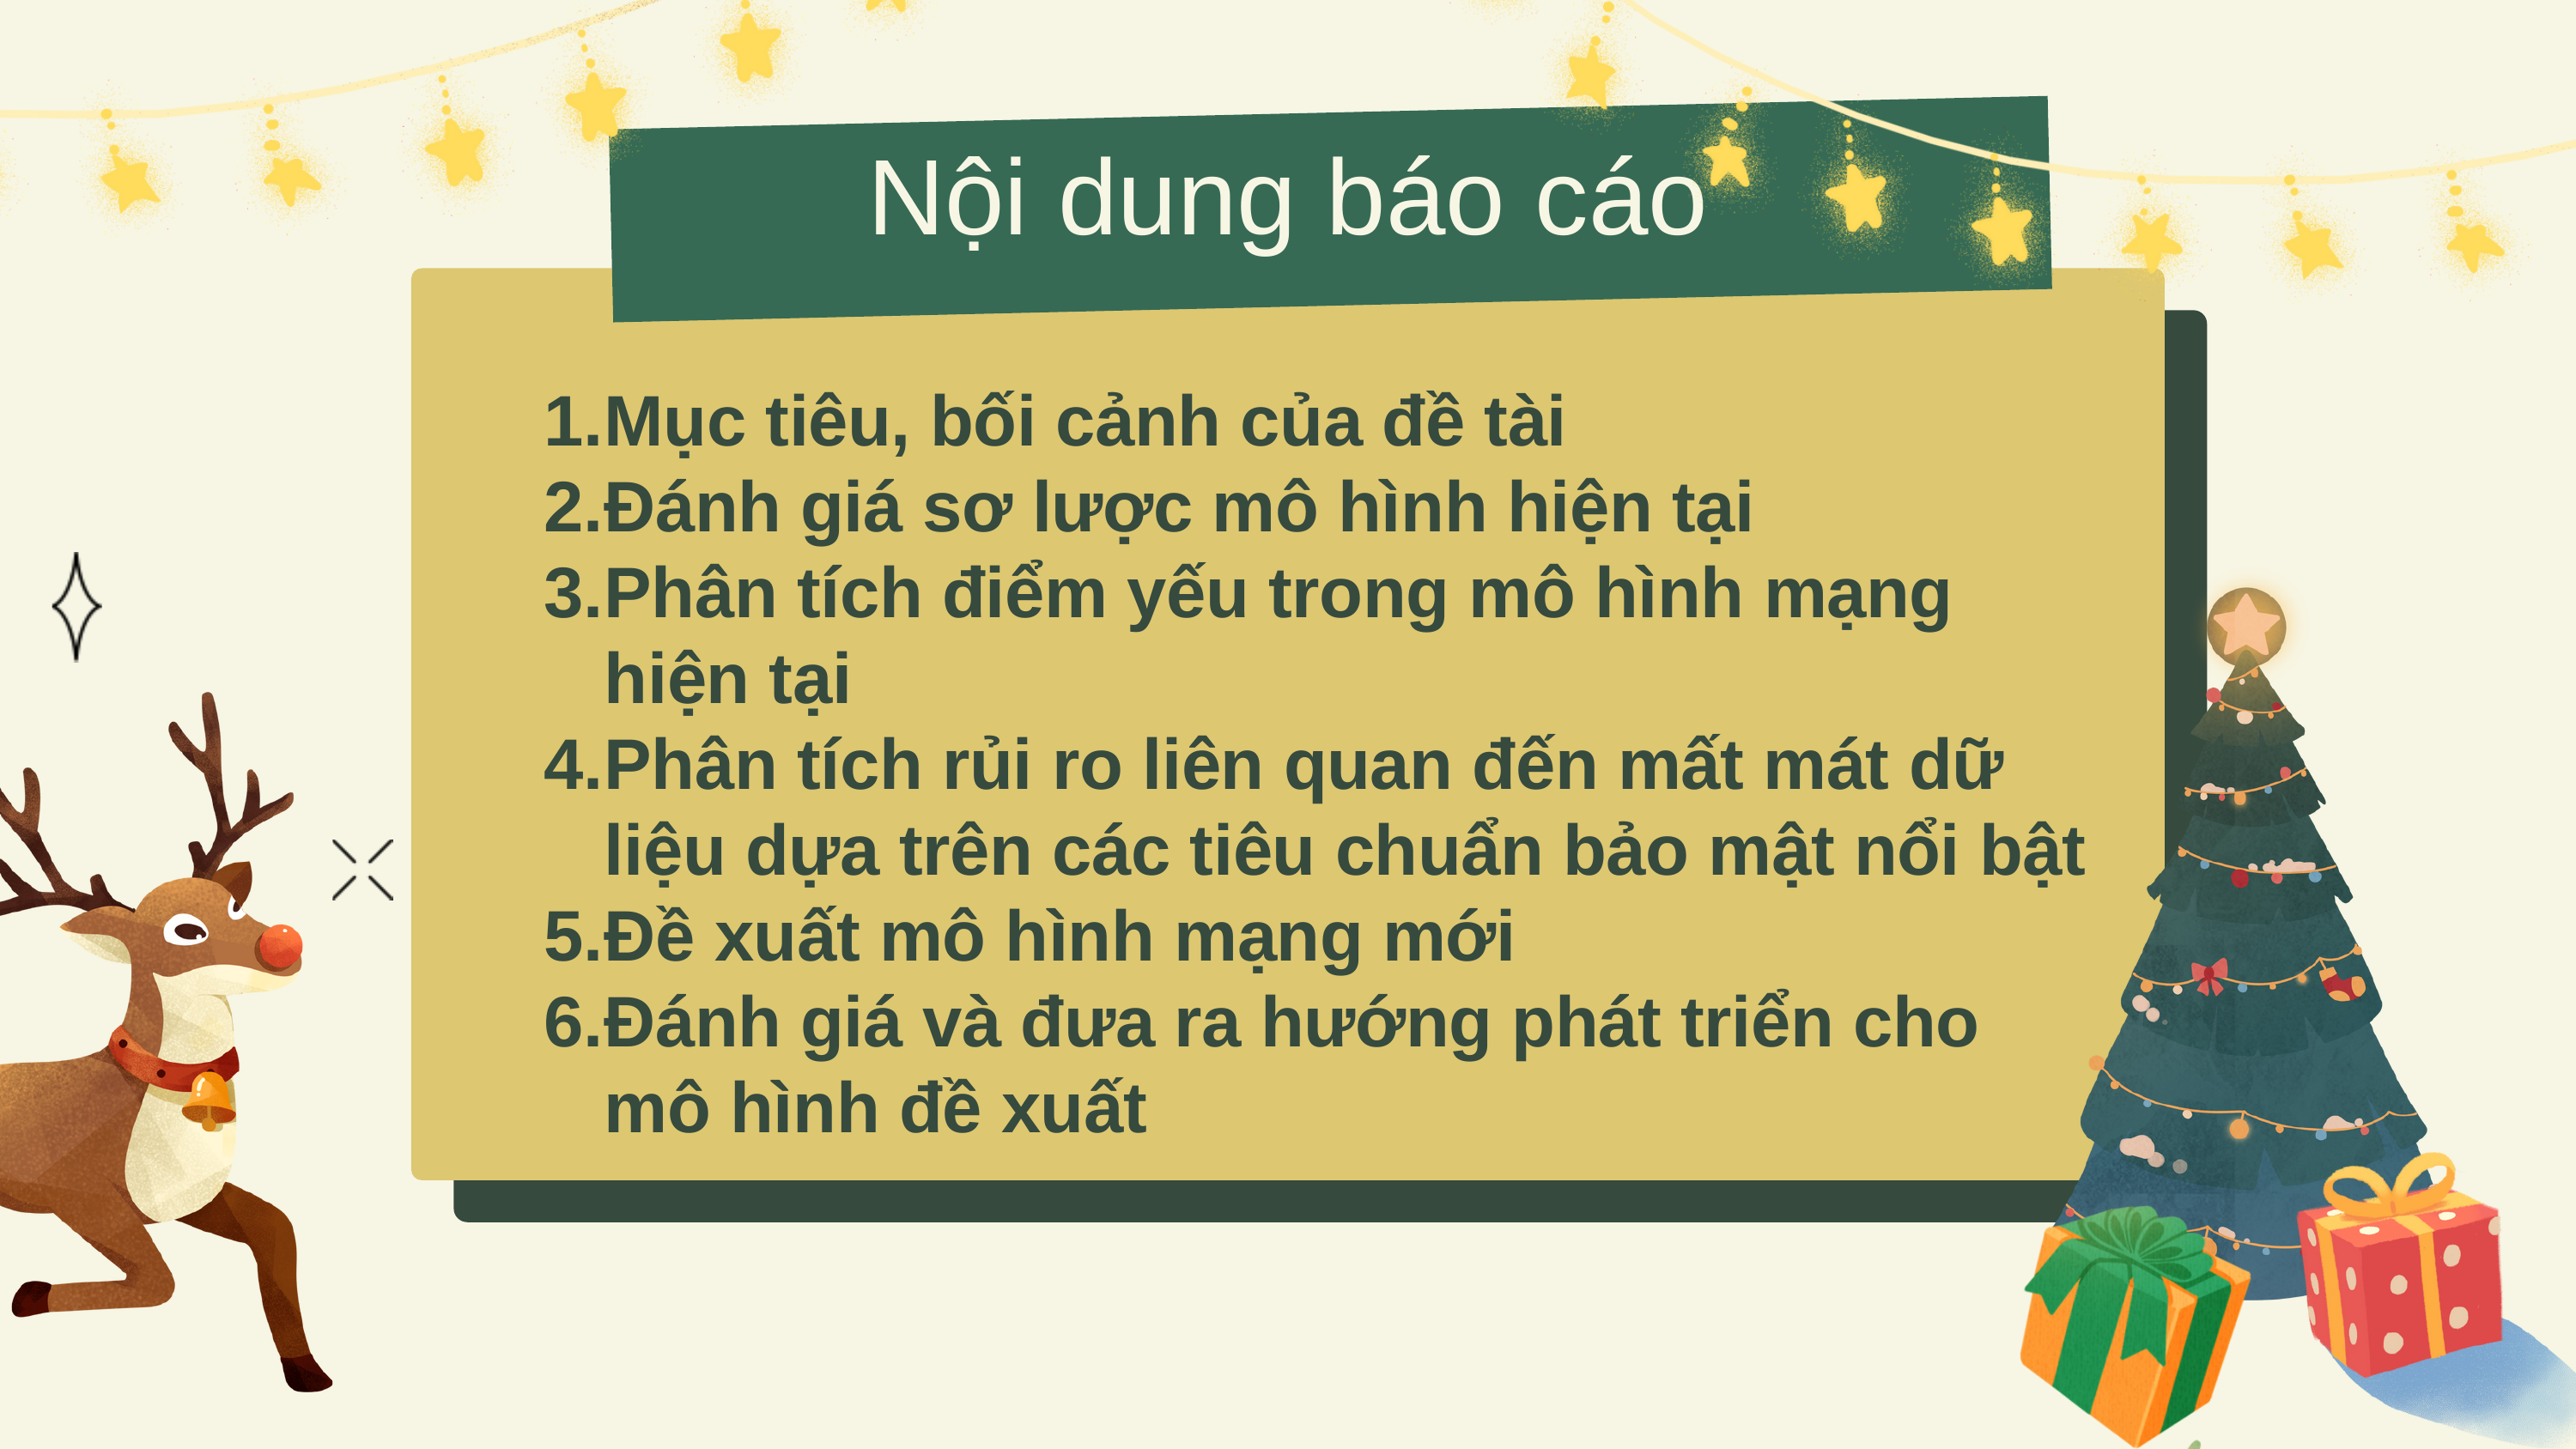

Nội dung báo cáo

Mục tiêu, bối cảnh của đề tài
Đánh giá sơ lược mô hình hiện tại
Phân tích điểm yếu trong mô hình mạng hiện tại
Phân tích rủi ro liên quan đến mất mát dữ liệu dựa trên các tiêu chuẩn bảo mật nổi bật
Đề xuất mô hình mạng mới
Đánh giá và đưa ra hướng phát triển cho mô hình đề xuất